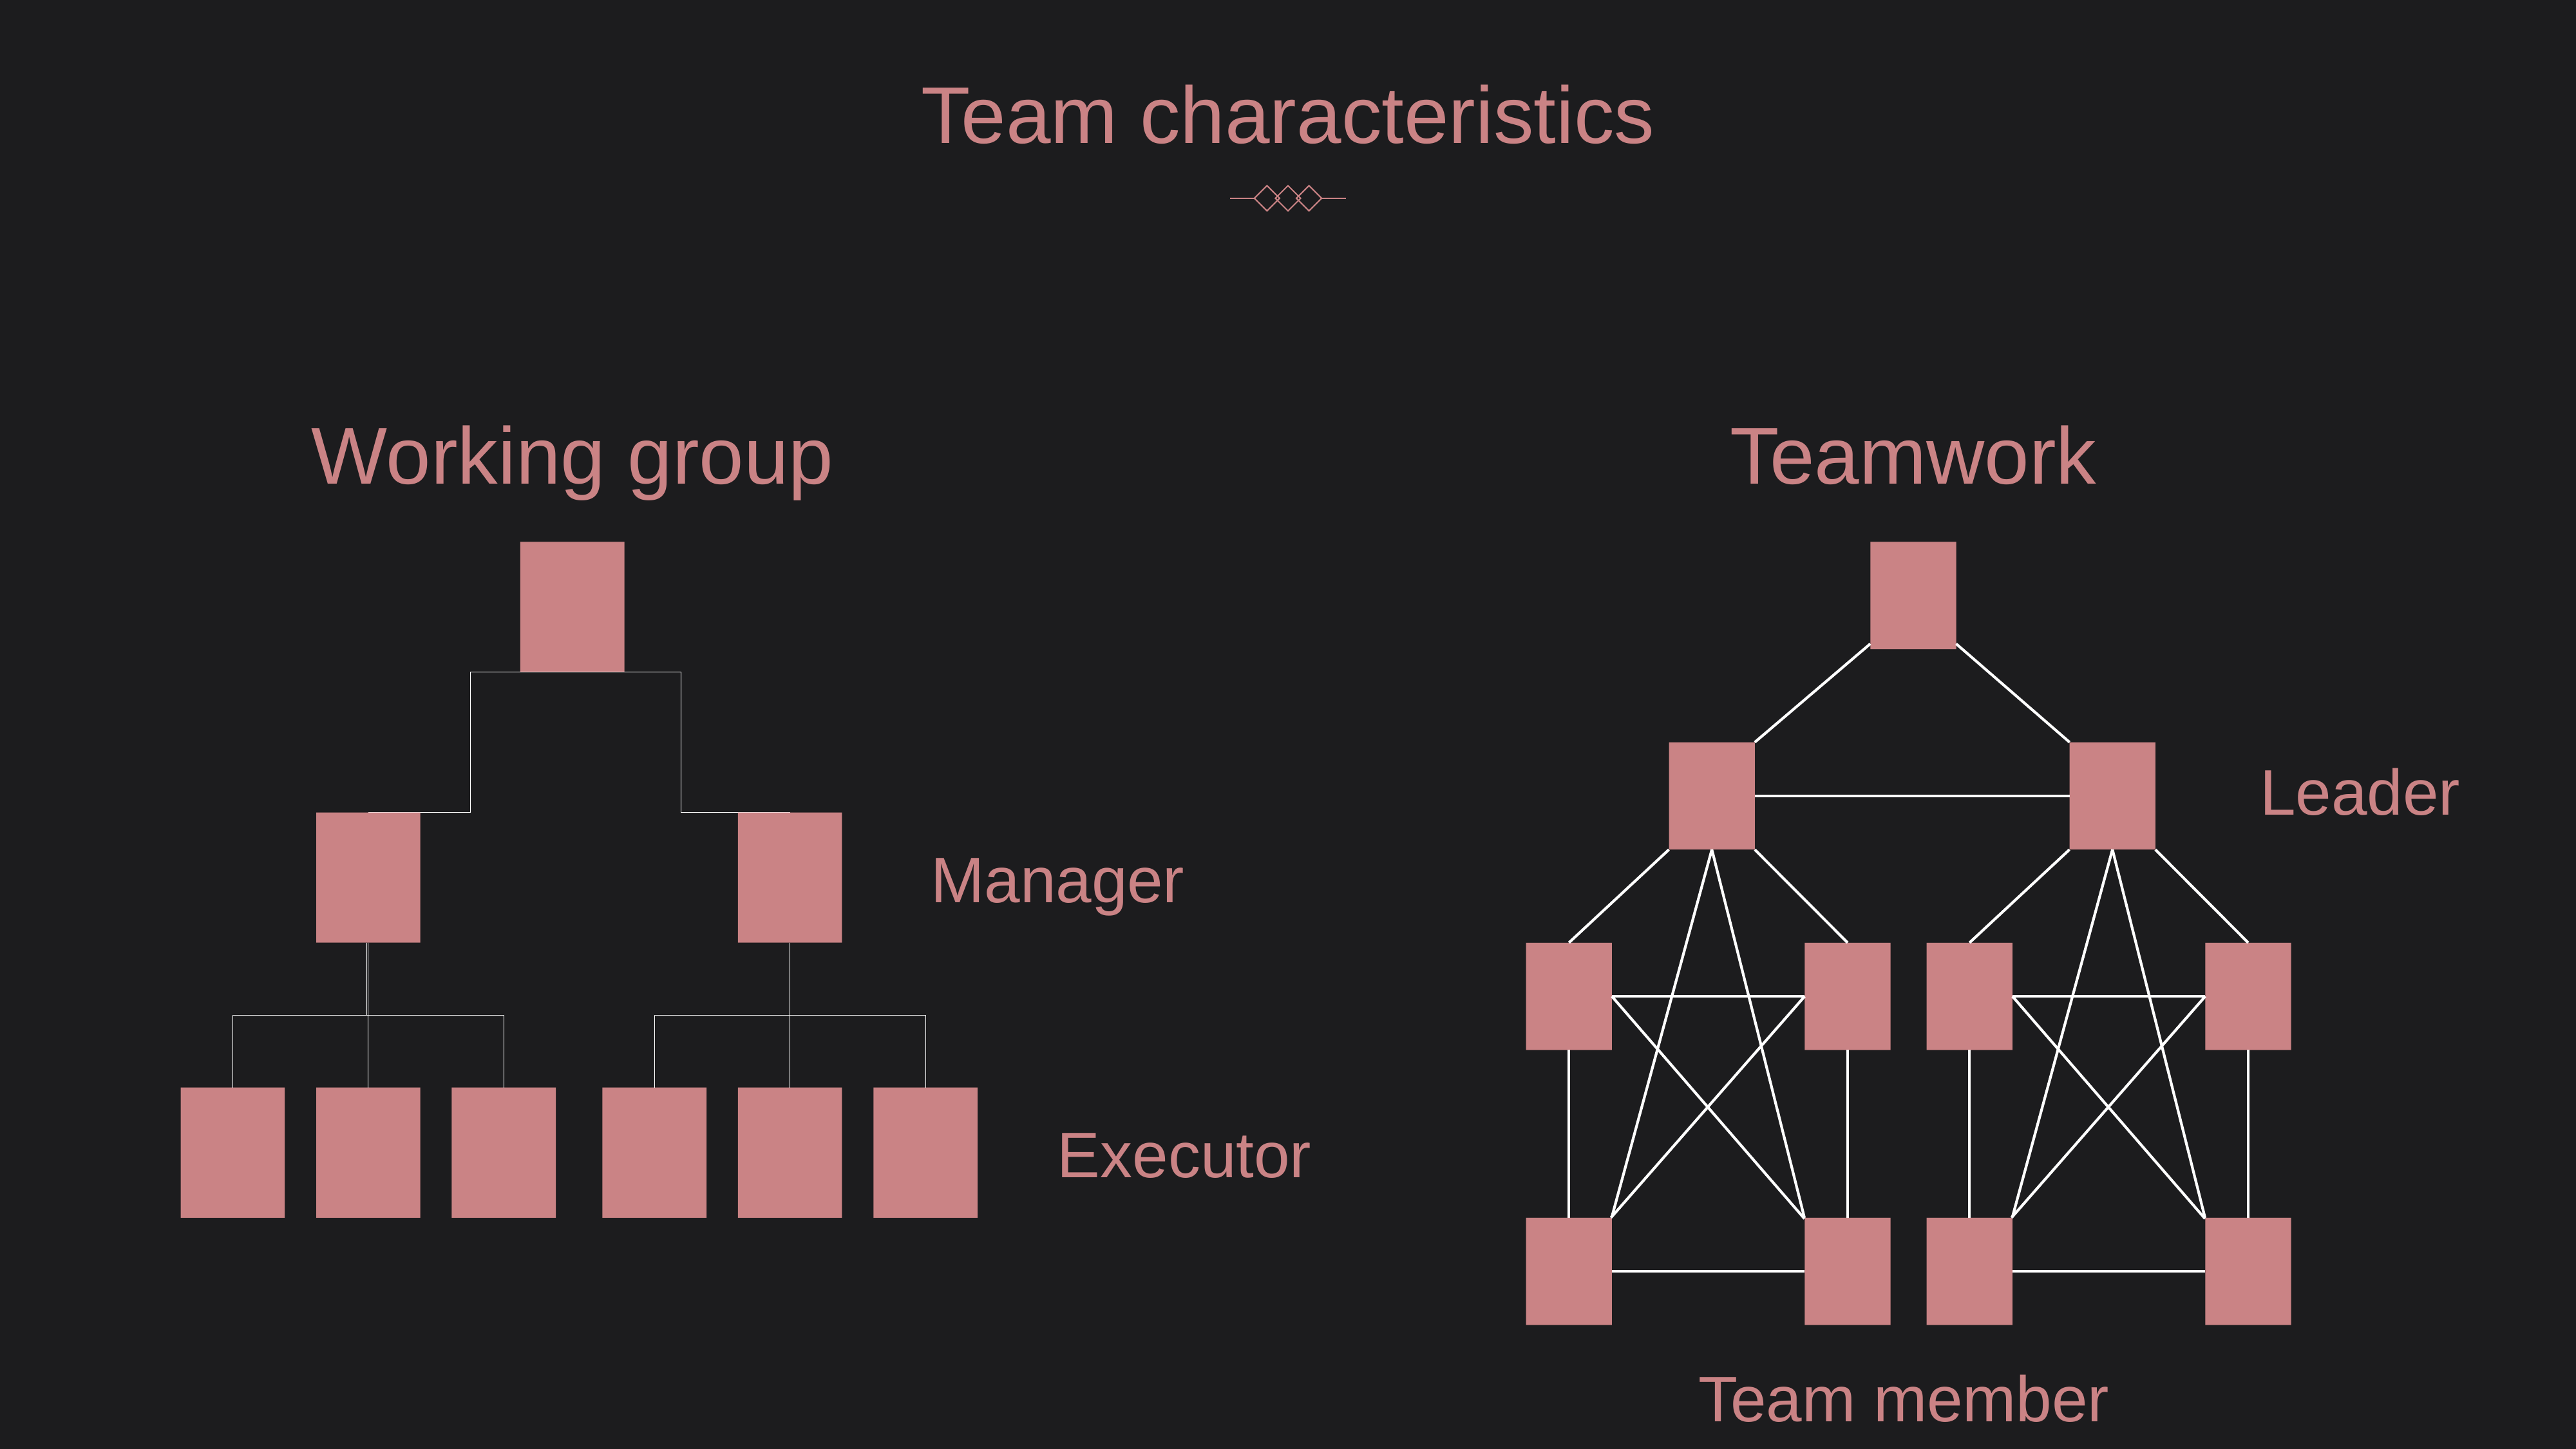

Team characteristics

Working group
Teamwork

Leader
Manager

Executor

Team member